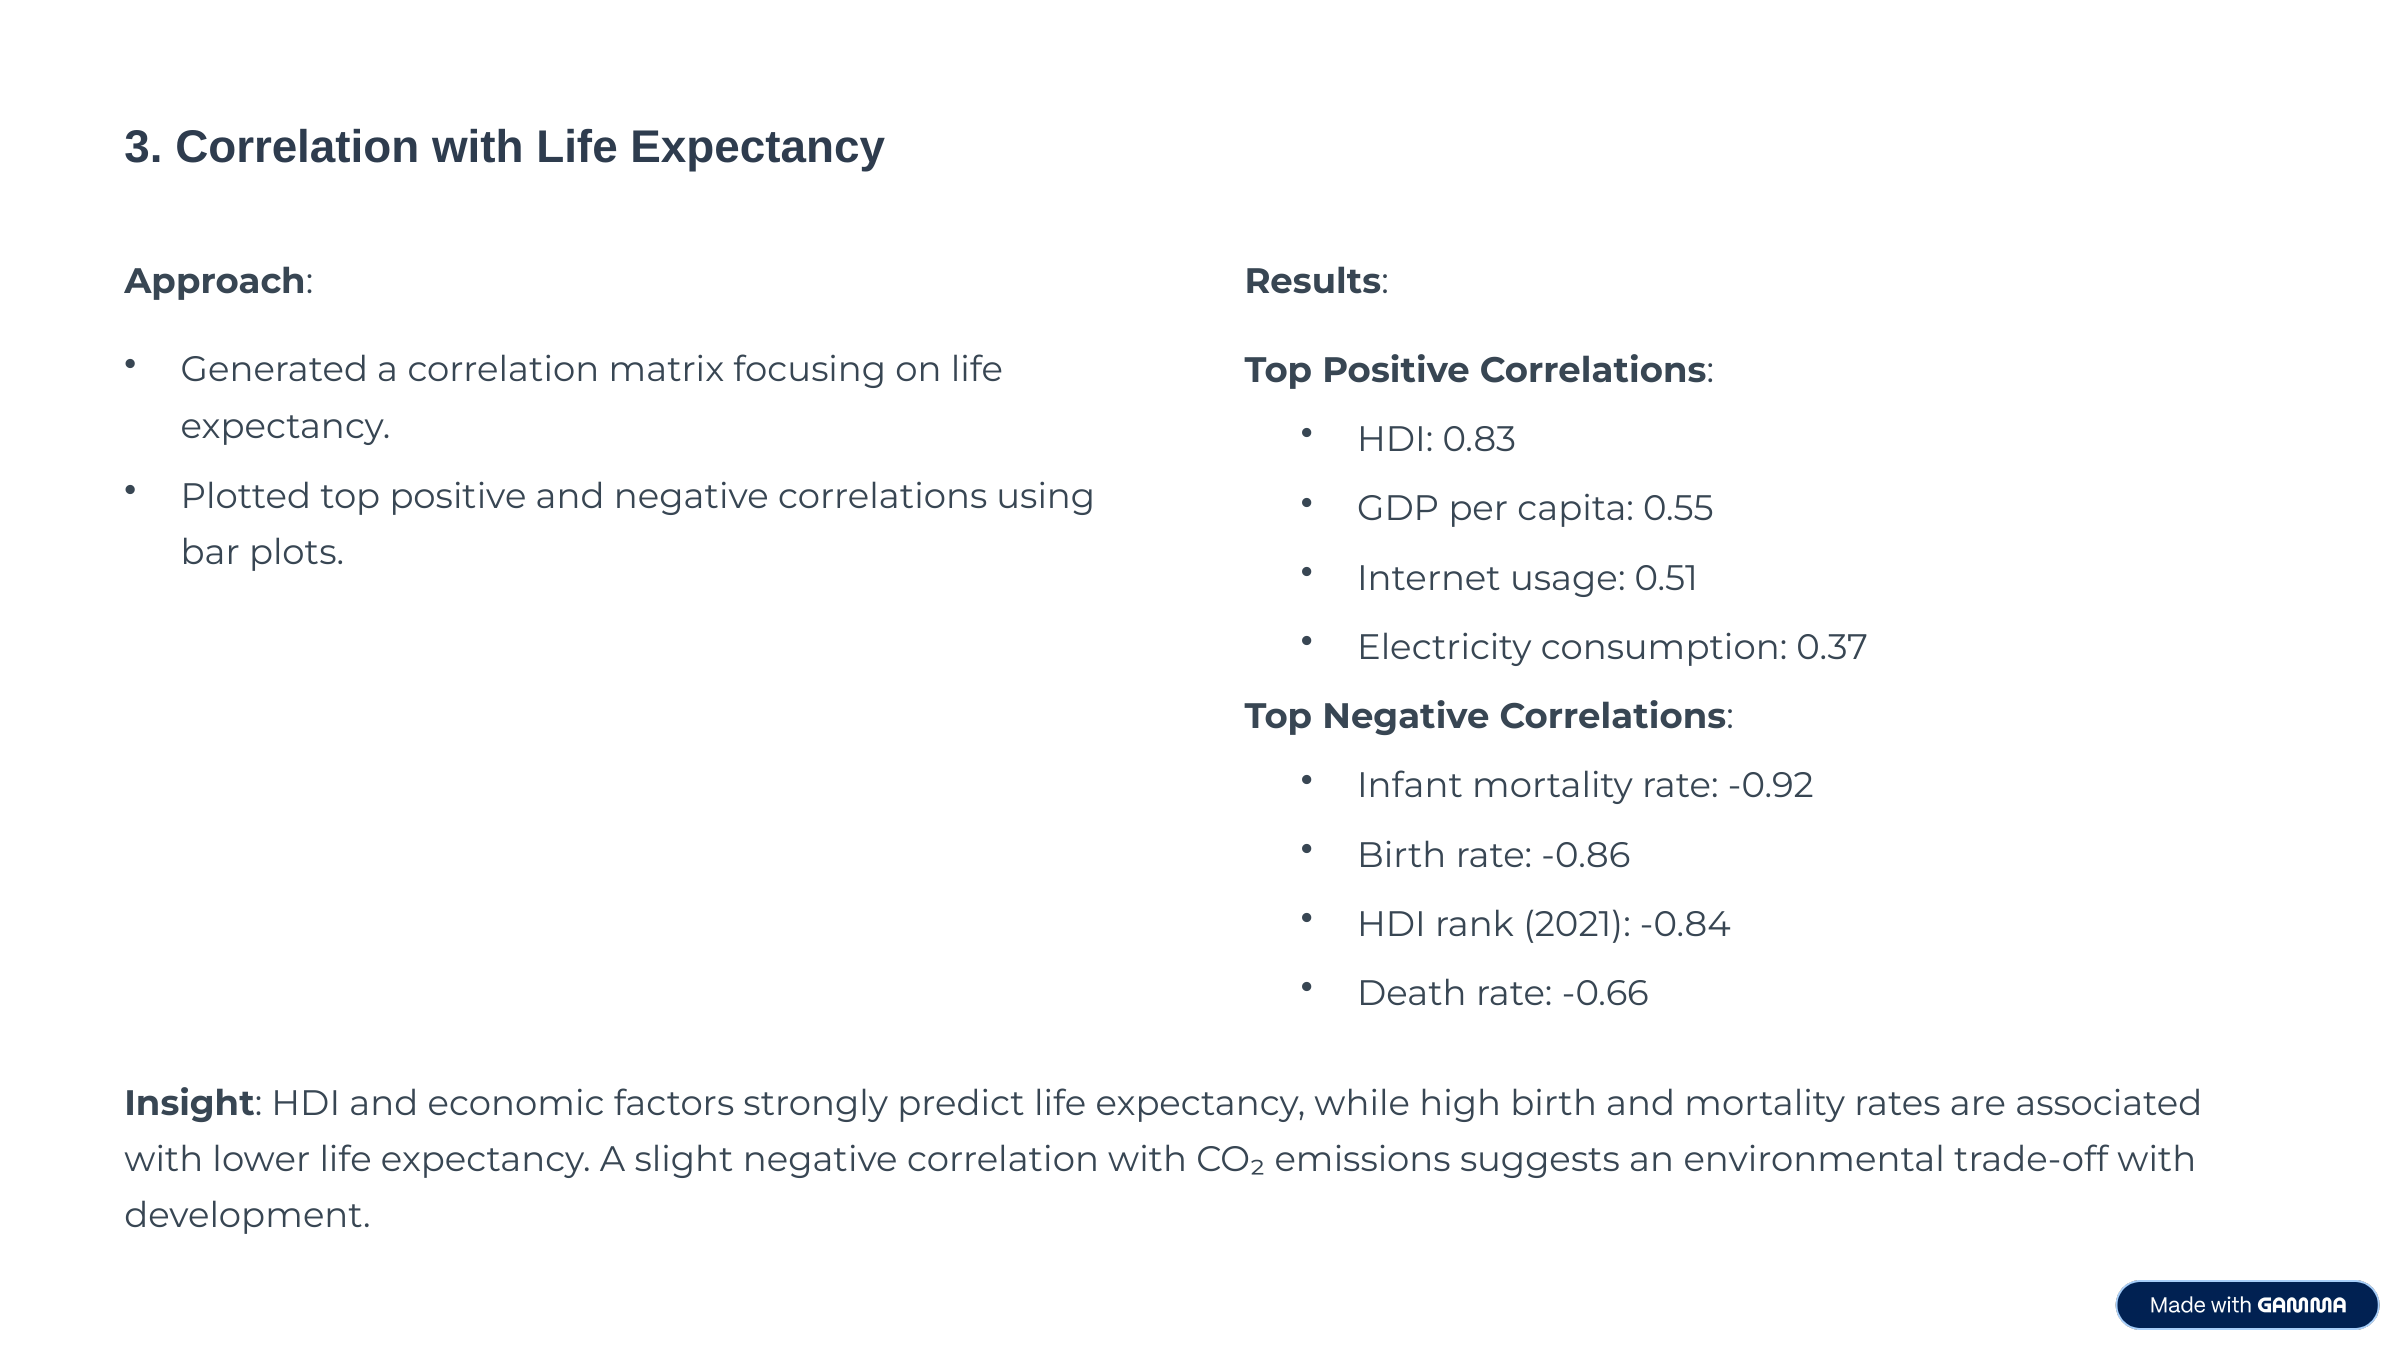

3. Correlation with Life Expectancy
Approach:
Results:
Generated a correlation matrix focusing on life expectancy.
Top Positive Correlations:
HDI: 0.83
Plotted top positive and negative correlations using bar plots.
GDP per capita: 0.55
Internet usage: 0.51
Electricity consumption: 0.37
Top Negative Correlations:
Infant mortality rate: -0.92
Birth rate: -0.86
HDI rank (2021): -0.84
Death rate: -0.66
Insight: HDI and economic factors strongly predict life expectancy, while high birth and mortality rates are associated with lower life expectancy. A slight negative correlation with CO₂ emissions suggests an environmental trade-off with development.